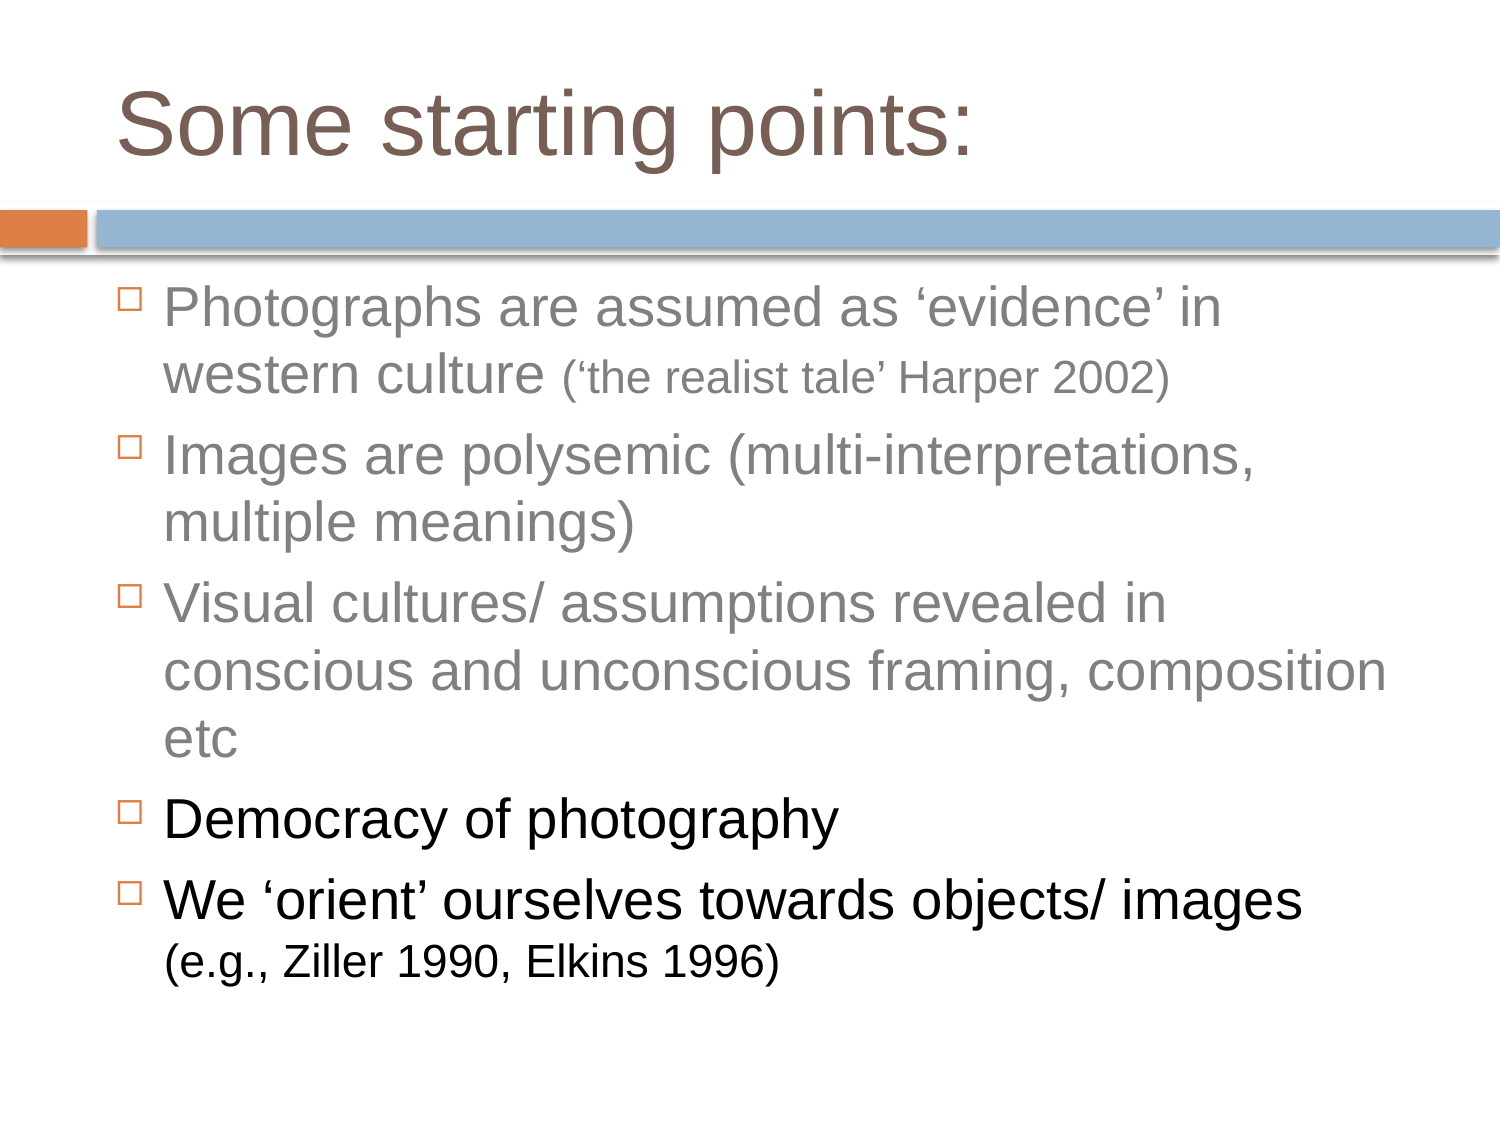

# Some starting points:
Photographs are assumed as ‘evidence’ in western culture (‘the realist tale’ Harper 2002)
Images are polysemic (multi-interpretations, multiple meanings)
Visual cultures/ assumptions revealed in conscious and unconscious framing, composition etc
Democracy of photography
We ‘orient’ ourselves towards objects/ images (e.g., Ziller 1990, Elkins 1996)